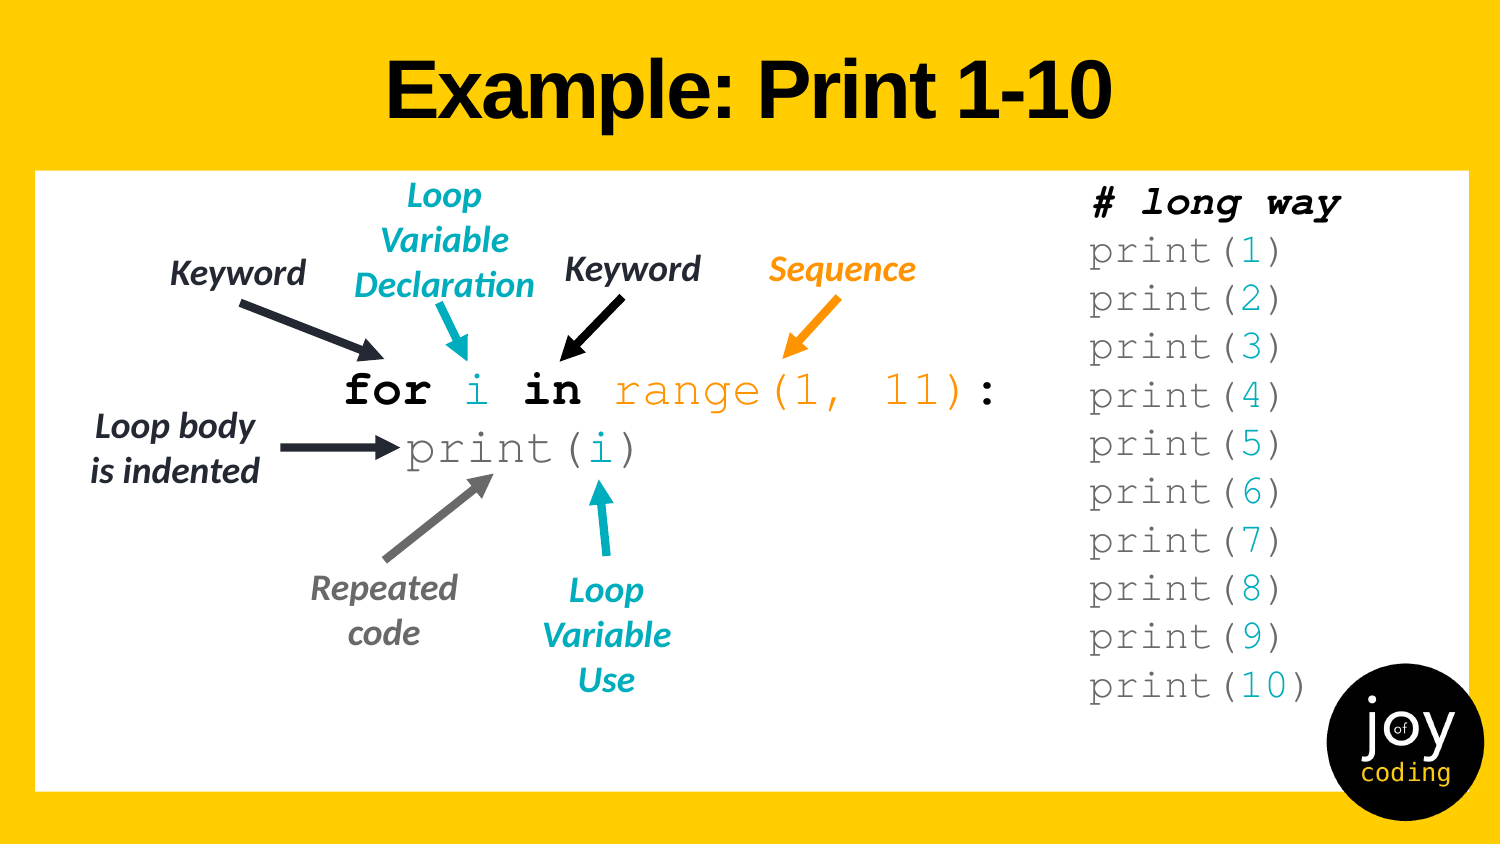

# Example: Print 1-10
Loop Variable
Declaration
# long way
print(1)
print(2)
print(3)
print(4)
print(5)
print(6)
print(7)
print(8)
print(9)
print(10)
Keyword
Sequence
Keyword

for i in range(1, 11):
	print(i)
Loop body
is indented

Repeated code
Loop Variable Use